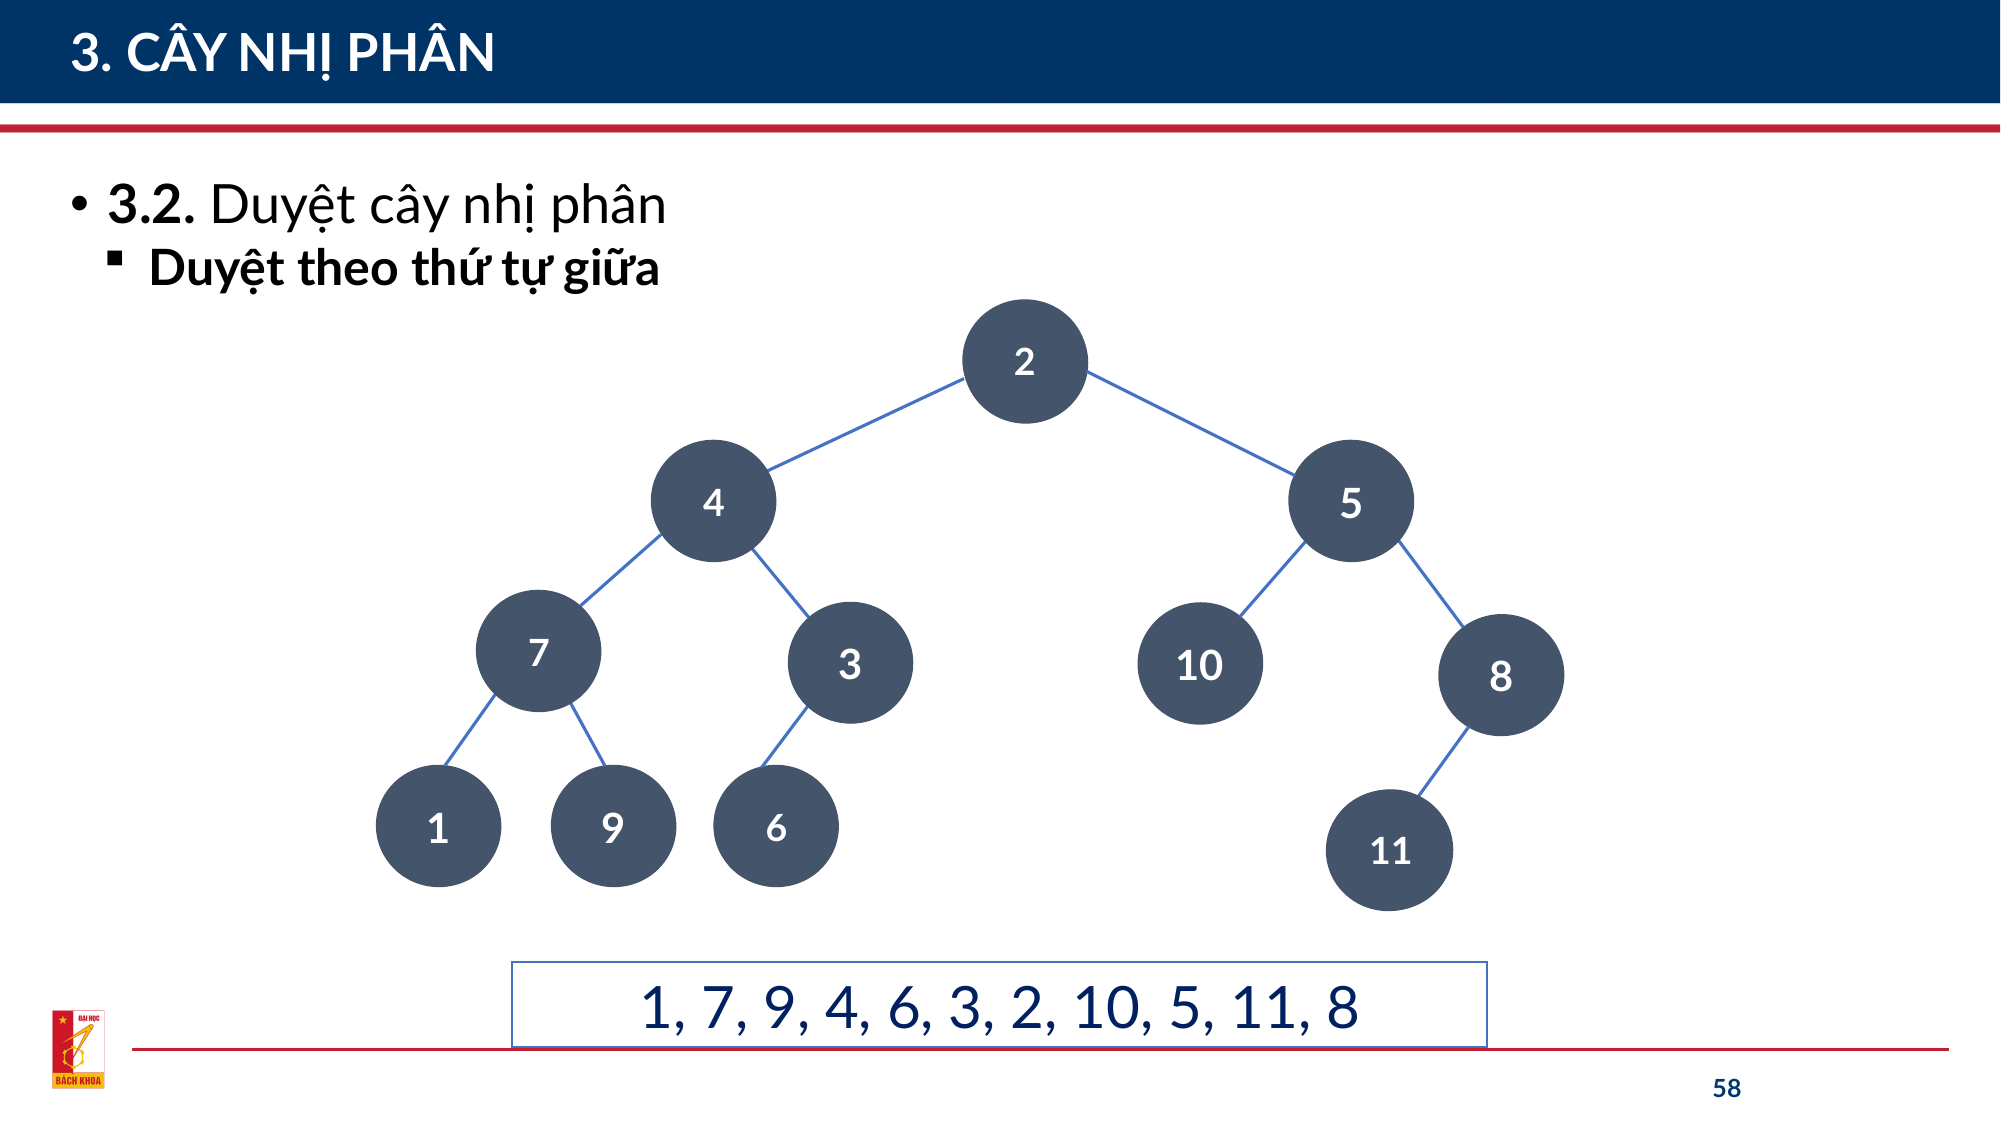

# 3. CÂY NHỊ PHÂN
3.2. Duyệt cây nhị phân
Duyệt theo thứ tự giữa
2

4
5

7
3

10
8

1
9
6
11

1, 7, 9, 4, 6, 3, 2, 10, 5, 11, 8
58